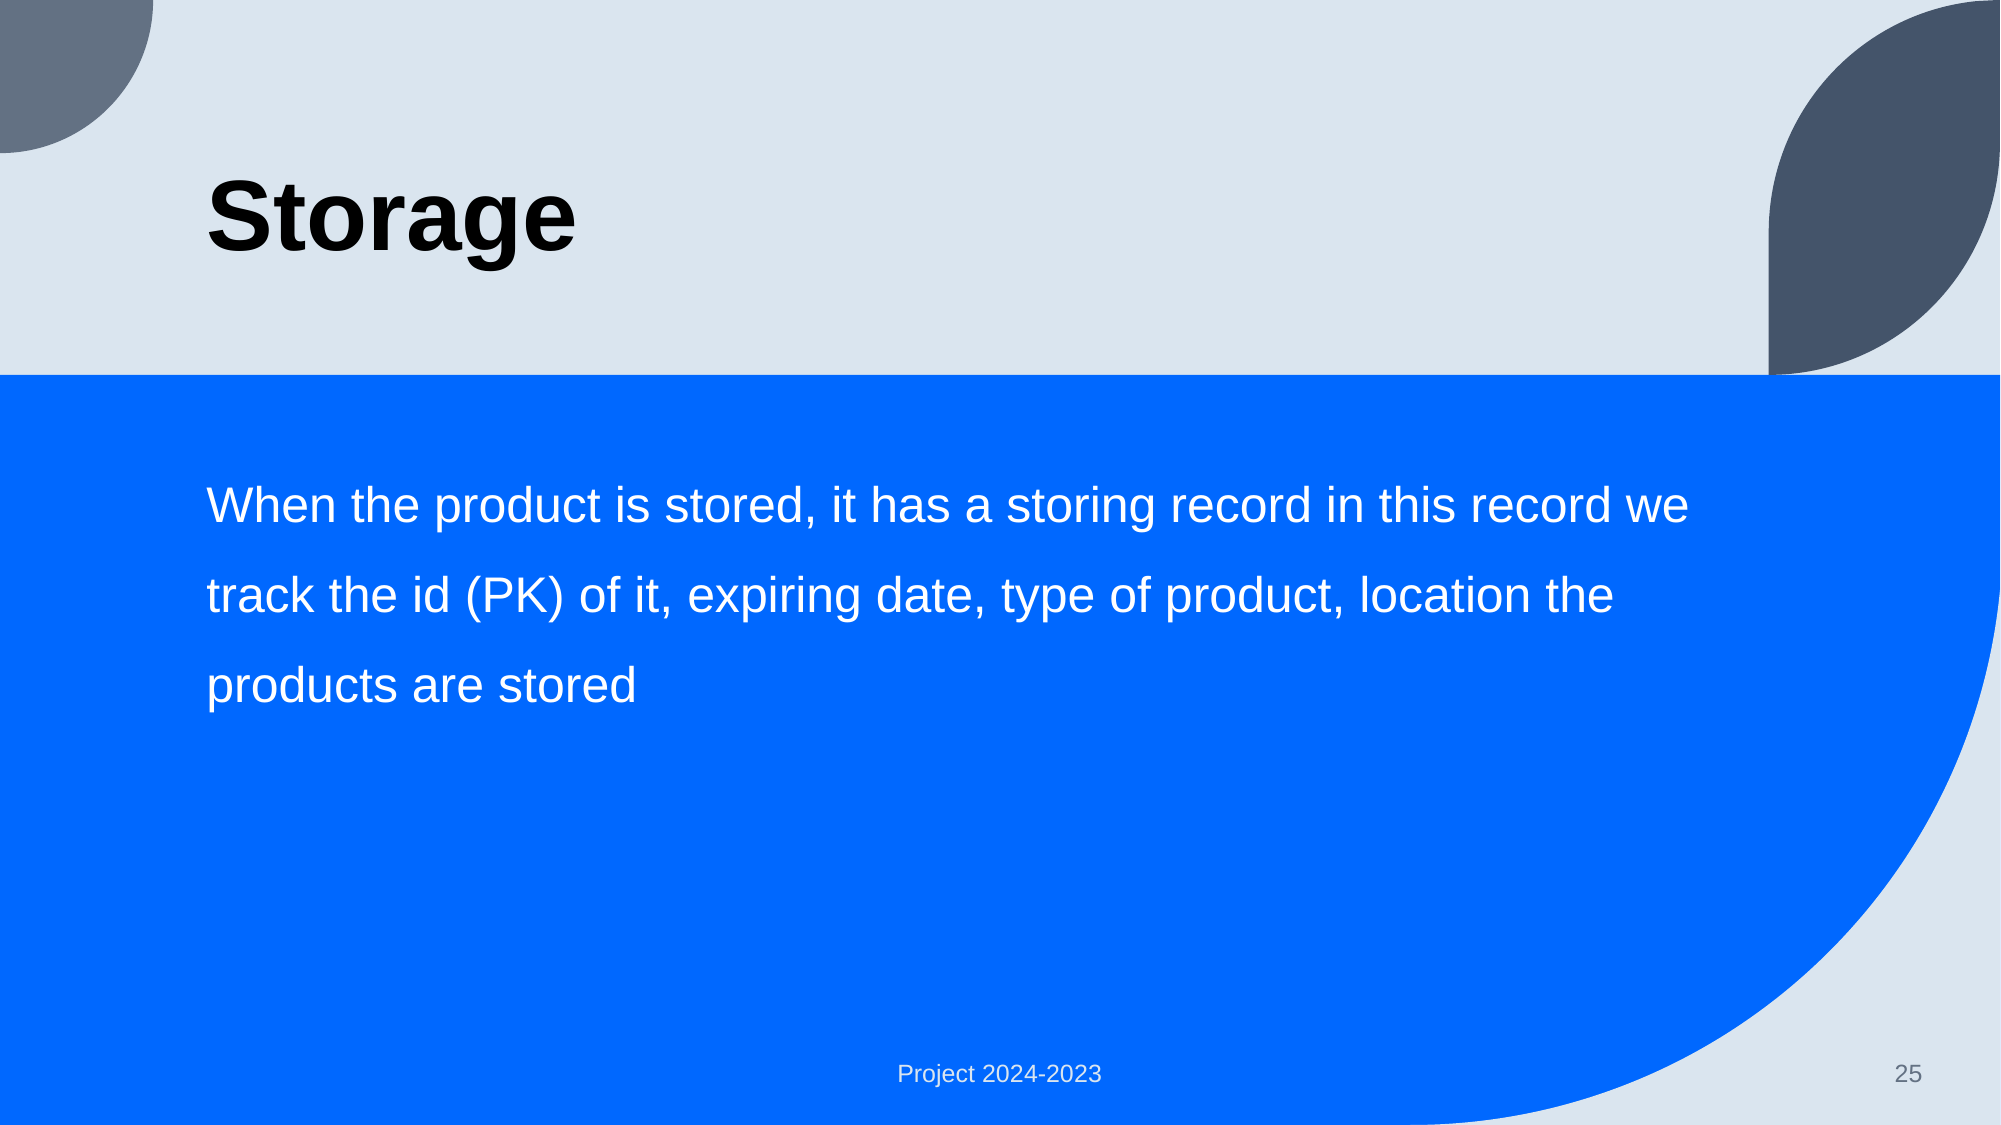

# Storage
When the product is stored, it has a storing record in this record we track the id (PK) of it, expiring date, type of product, location the products are stored
Project 2024-2023
25